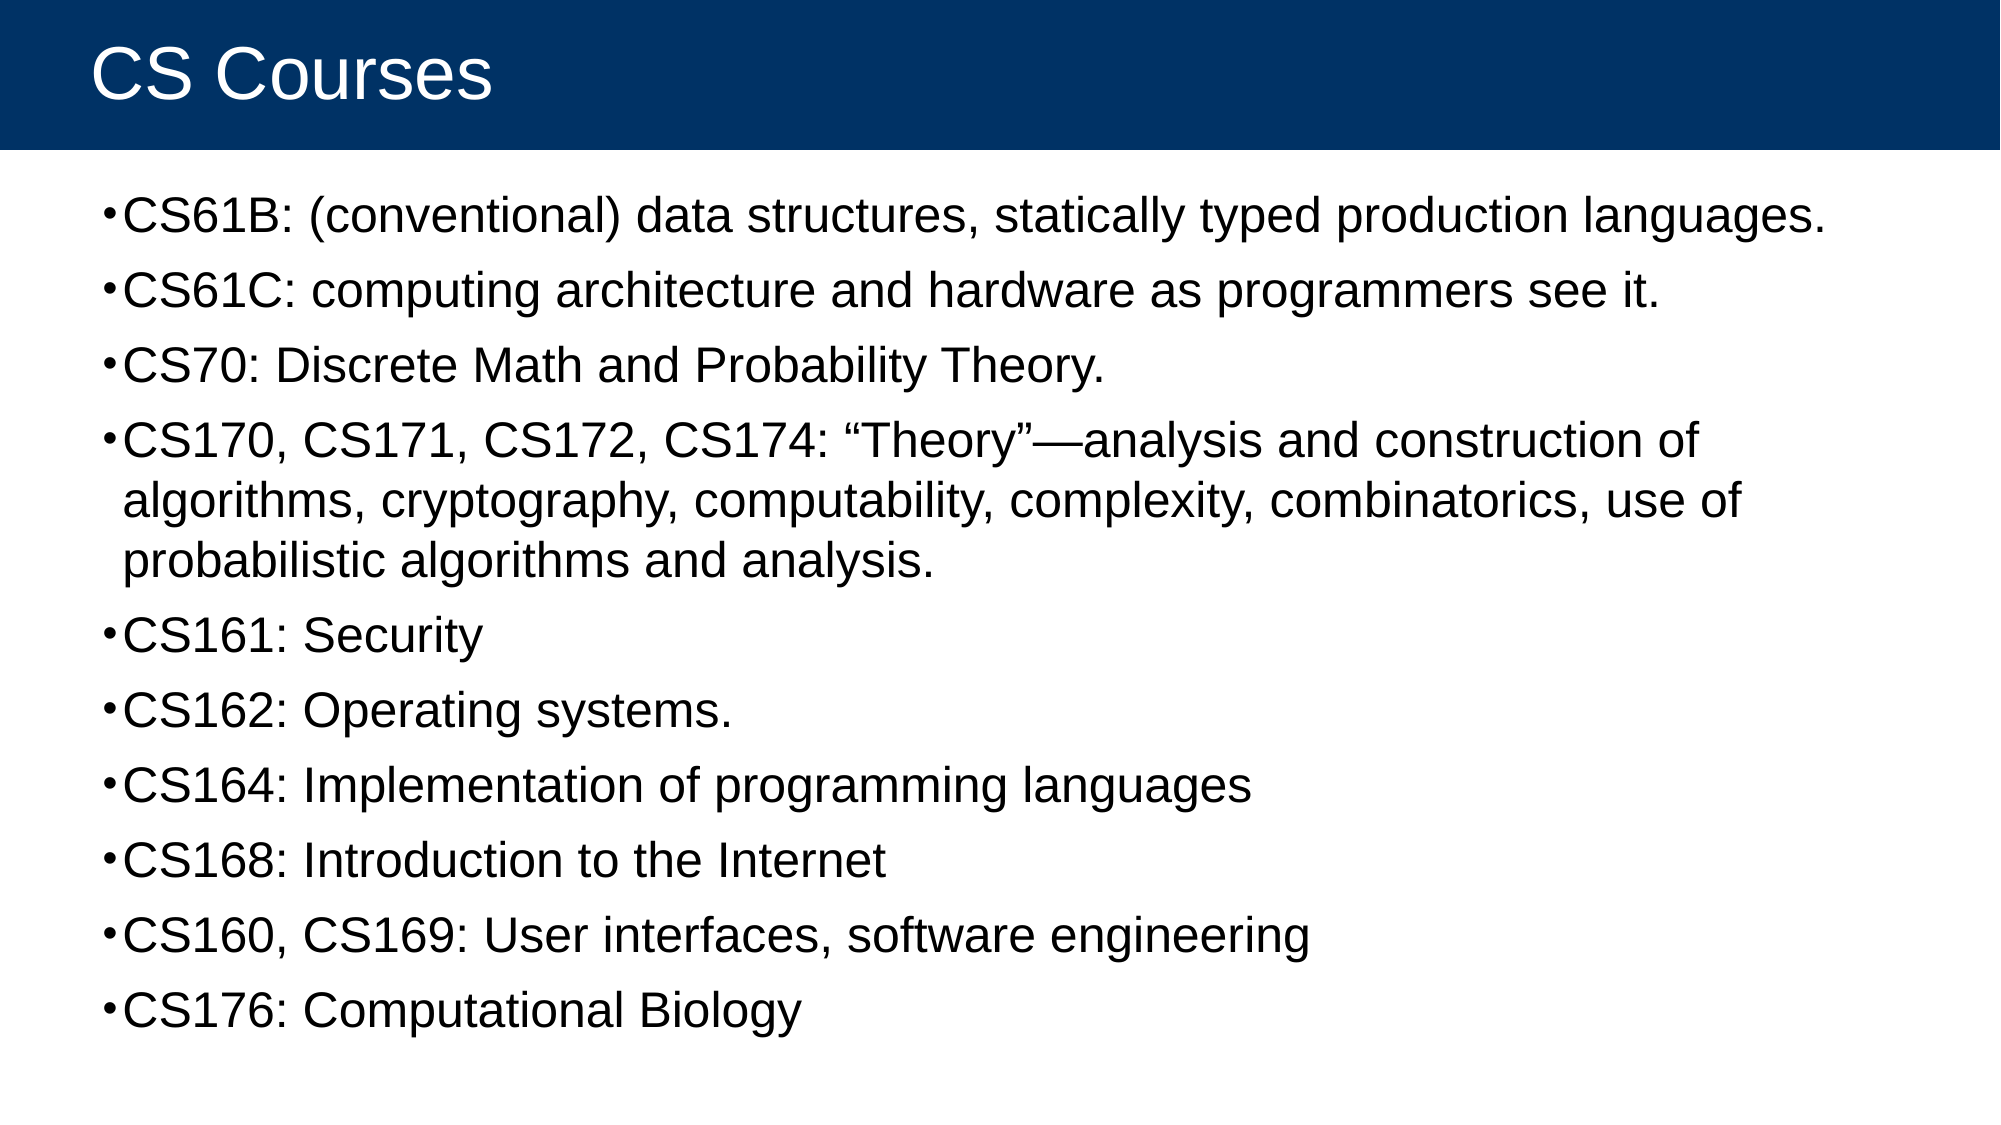

# CS Courses
CS61B: (conventional) data structures, statically typed production languages.
CS61C: computing architecture and hardware as programmers see it.
CS70: Discrete Math and Probability Theory.
CS170, CS171, CS172, CS174: “Theory”—analysis and construction of algorithms, cryptography, computability, complexity, combinatorics, use of probabilistic algorithms and analysis.
CS161: Security
CS162: Operating systems.
CS164: Implementation of programming languages
CS168: Introduction to the Internet
CS160, CS169: User interfaces, software engineering
CS176: Computational Biology